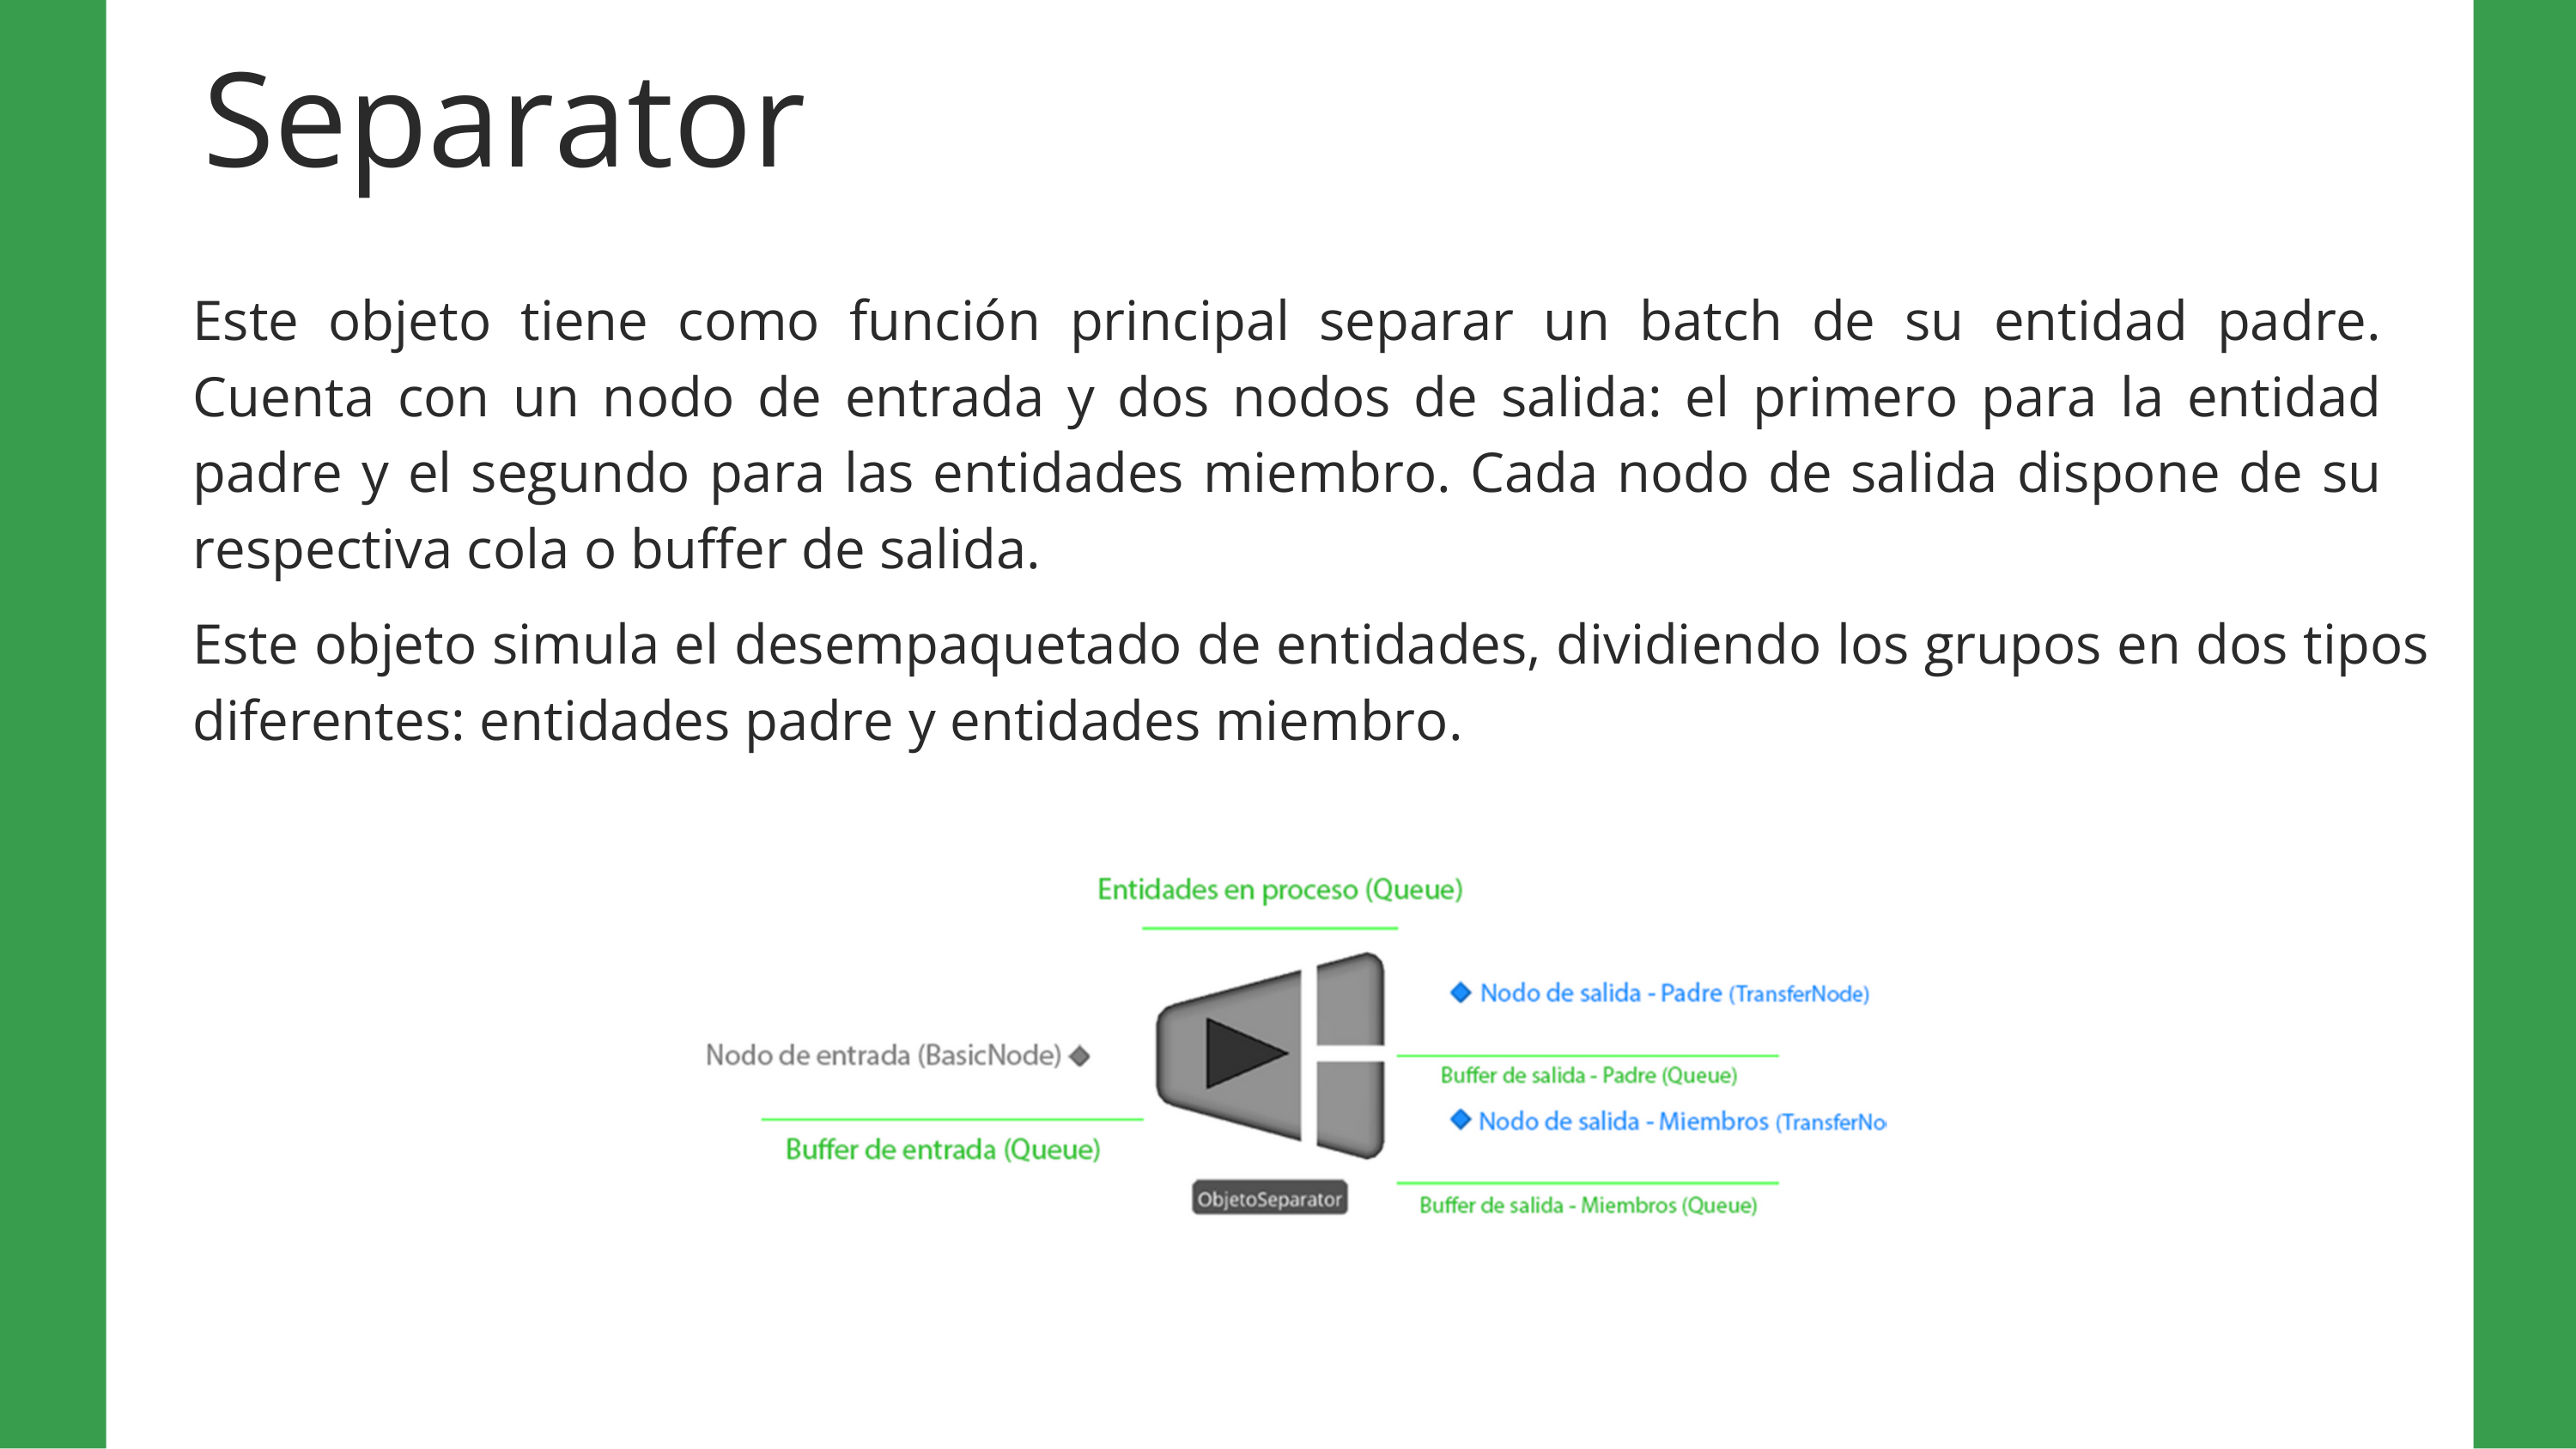

Separator
Este objeto tiene como función principal separar un batch de su entidad padre. Cuenta con un nodo de entrada y dos nodos de salida: el primero para la entidad padre y el segundo para las entidades miembro. Cada nodo de salida dispone de su respectiva cola o buffer de salida.

Este objeto simula el desempaquetado de entidades, dividiendo los grupos en dos tipos diferentes: entidades padre y entidades miembro.